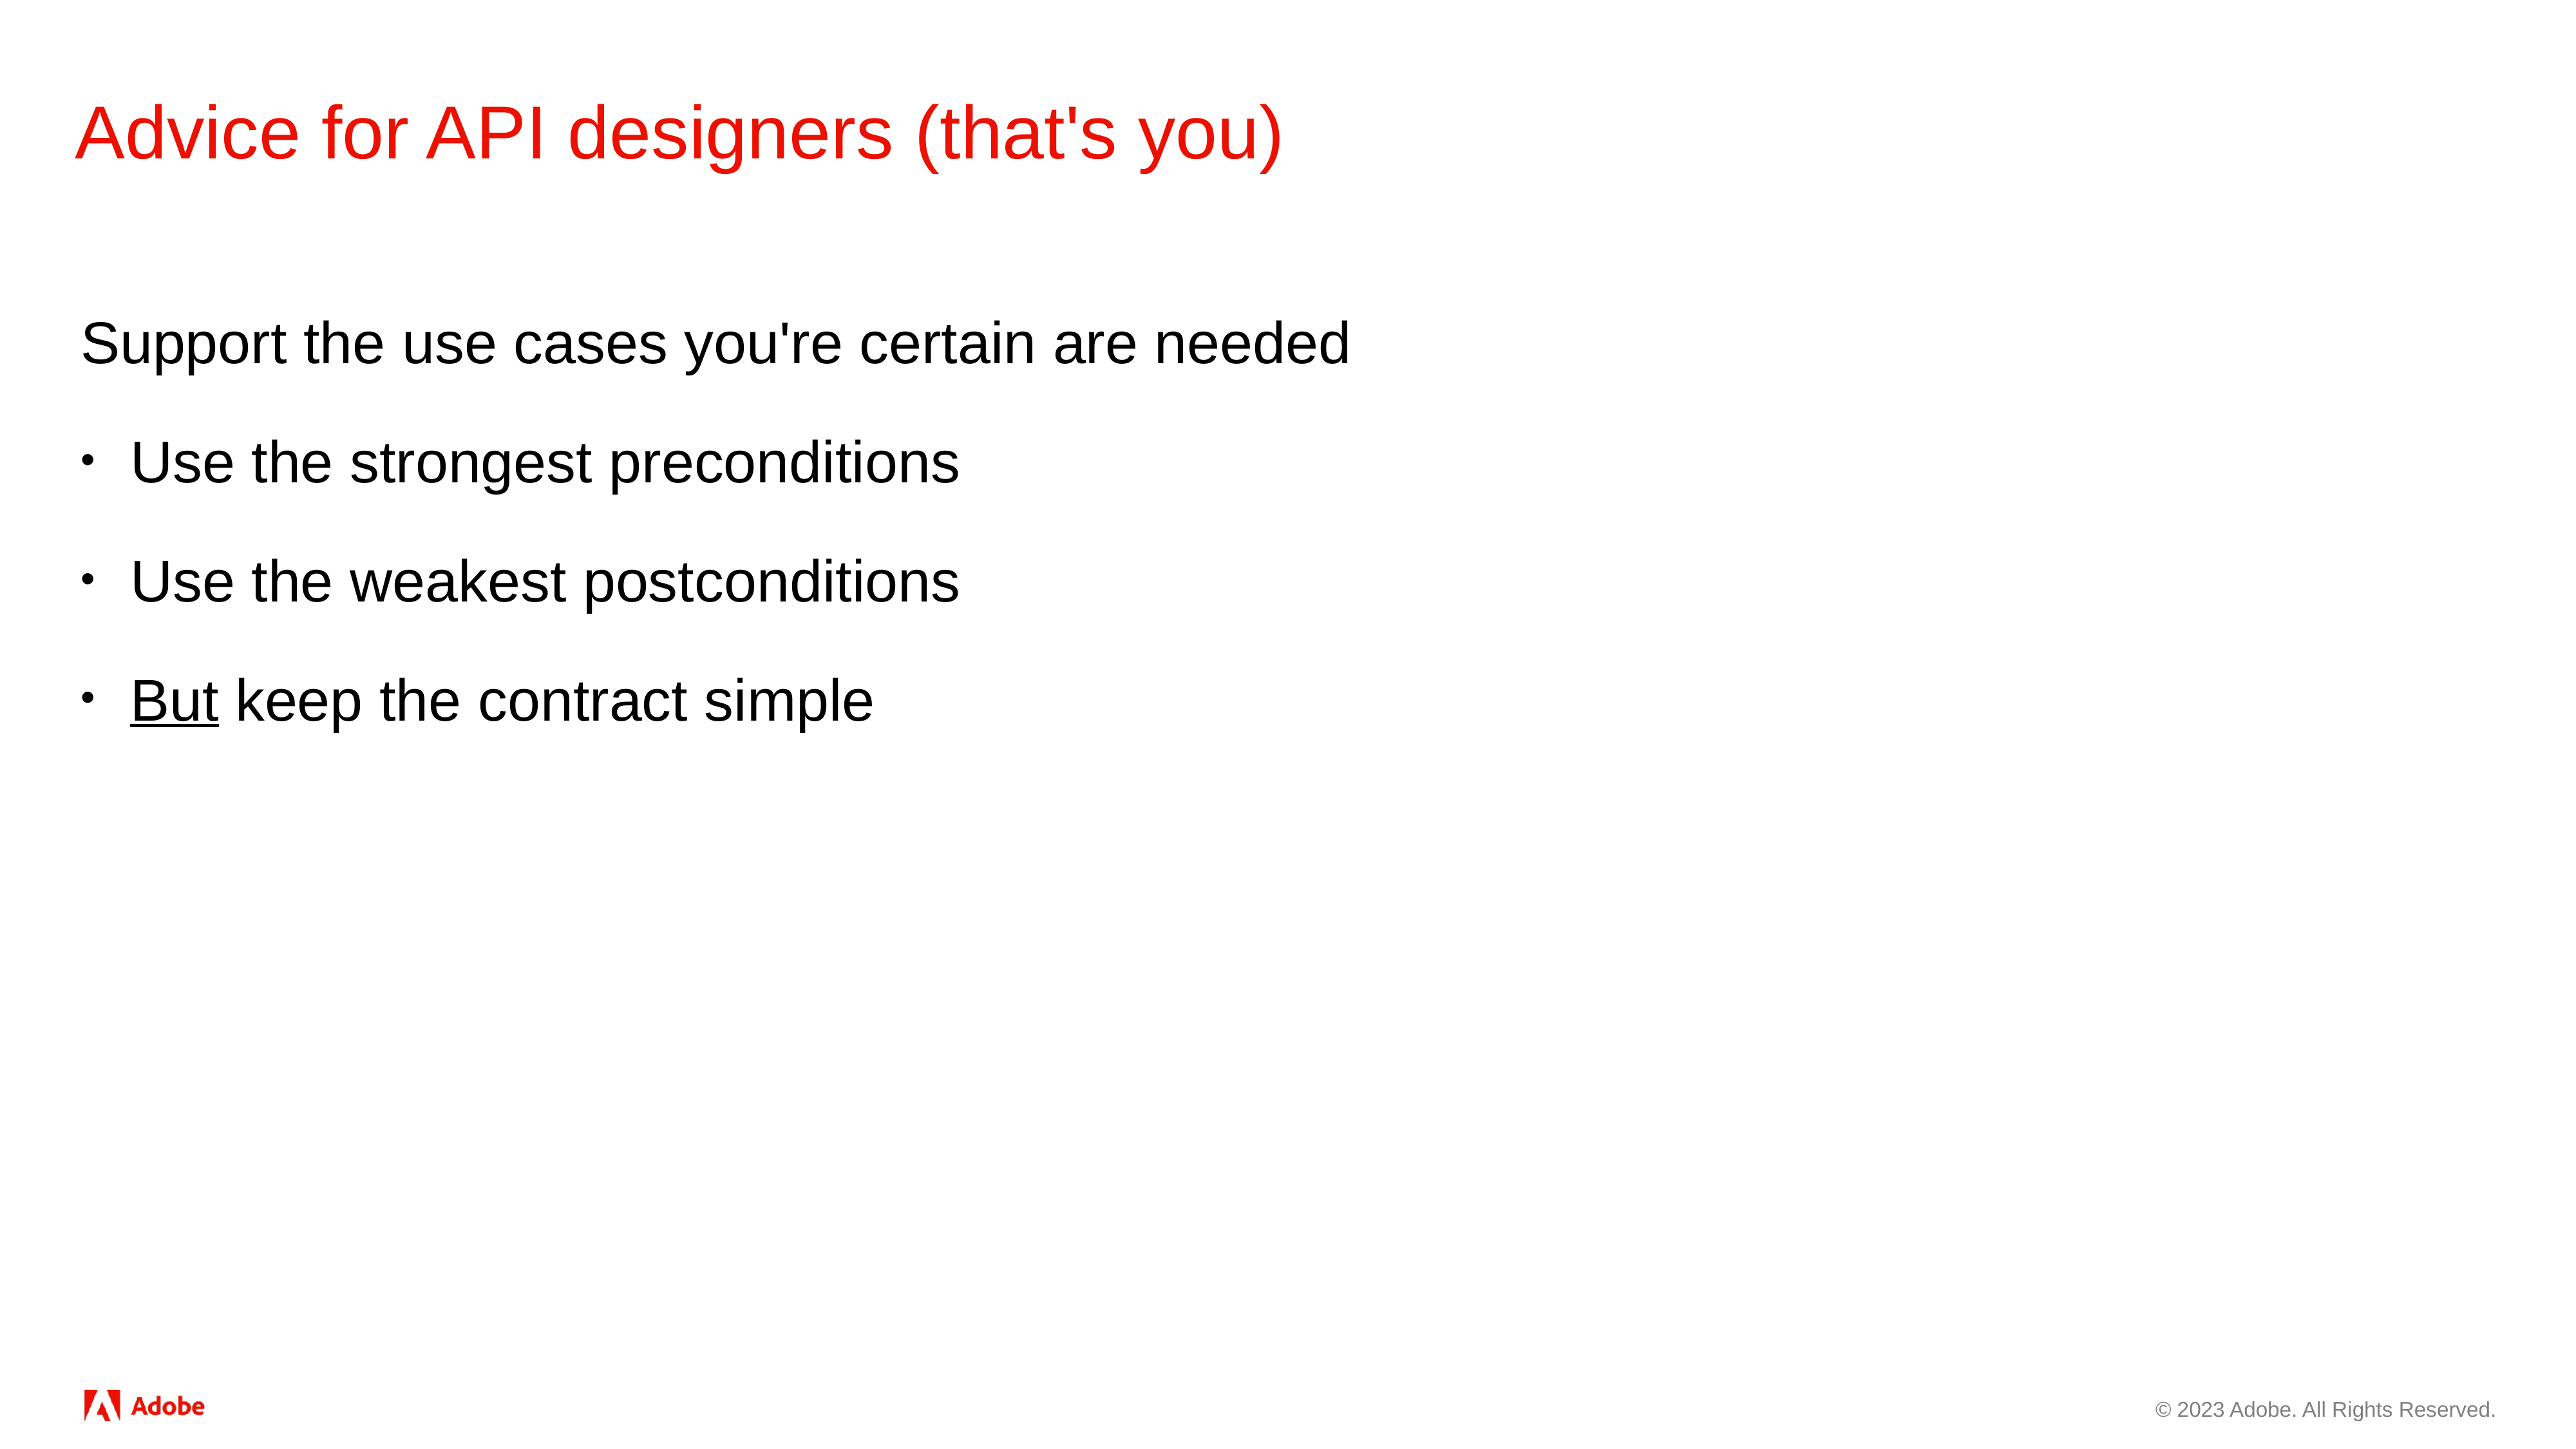

# Advice for API designers (that's you)
Support the use cases you're certain are needed
Use the strongest preconditions
Use the weakest postconditions
But keep the contract simple
67